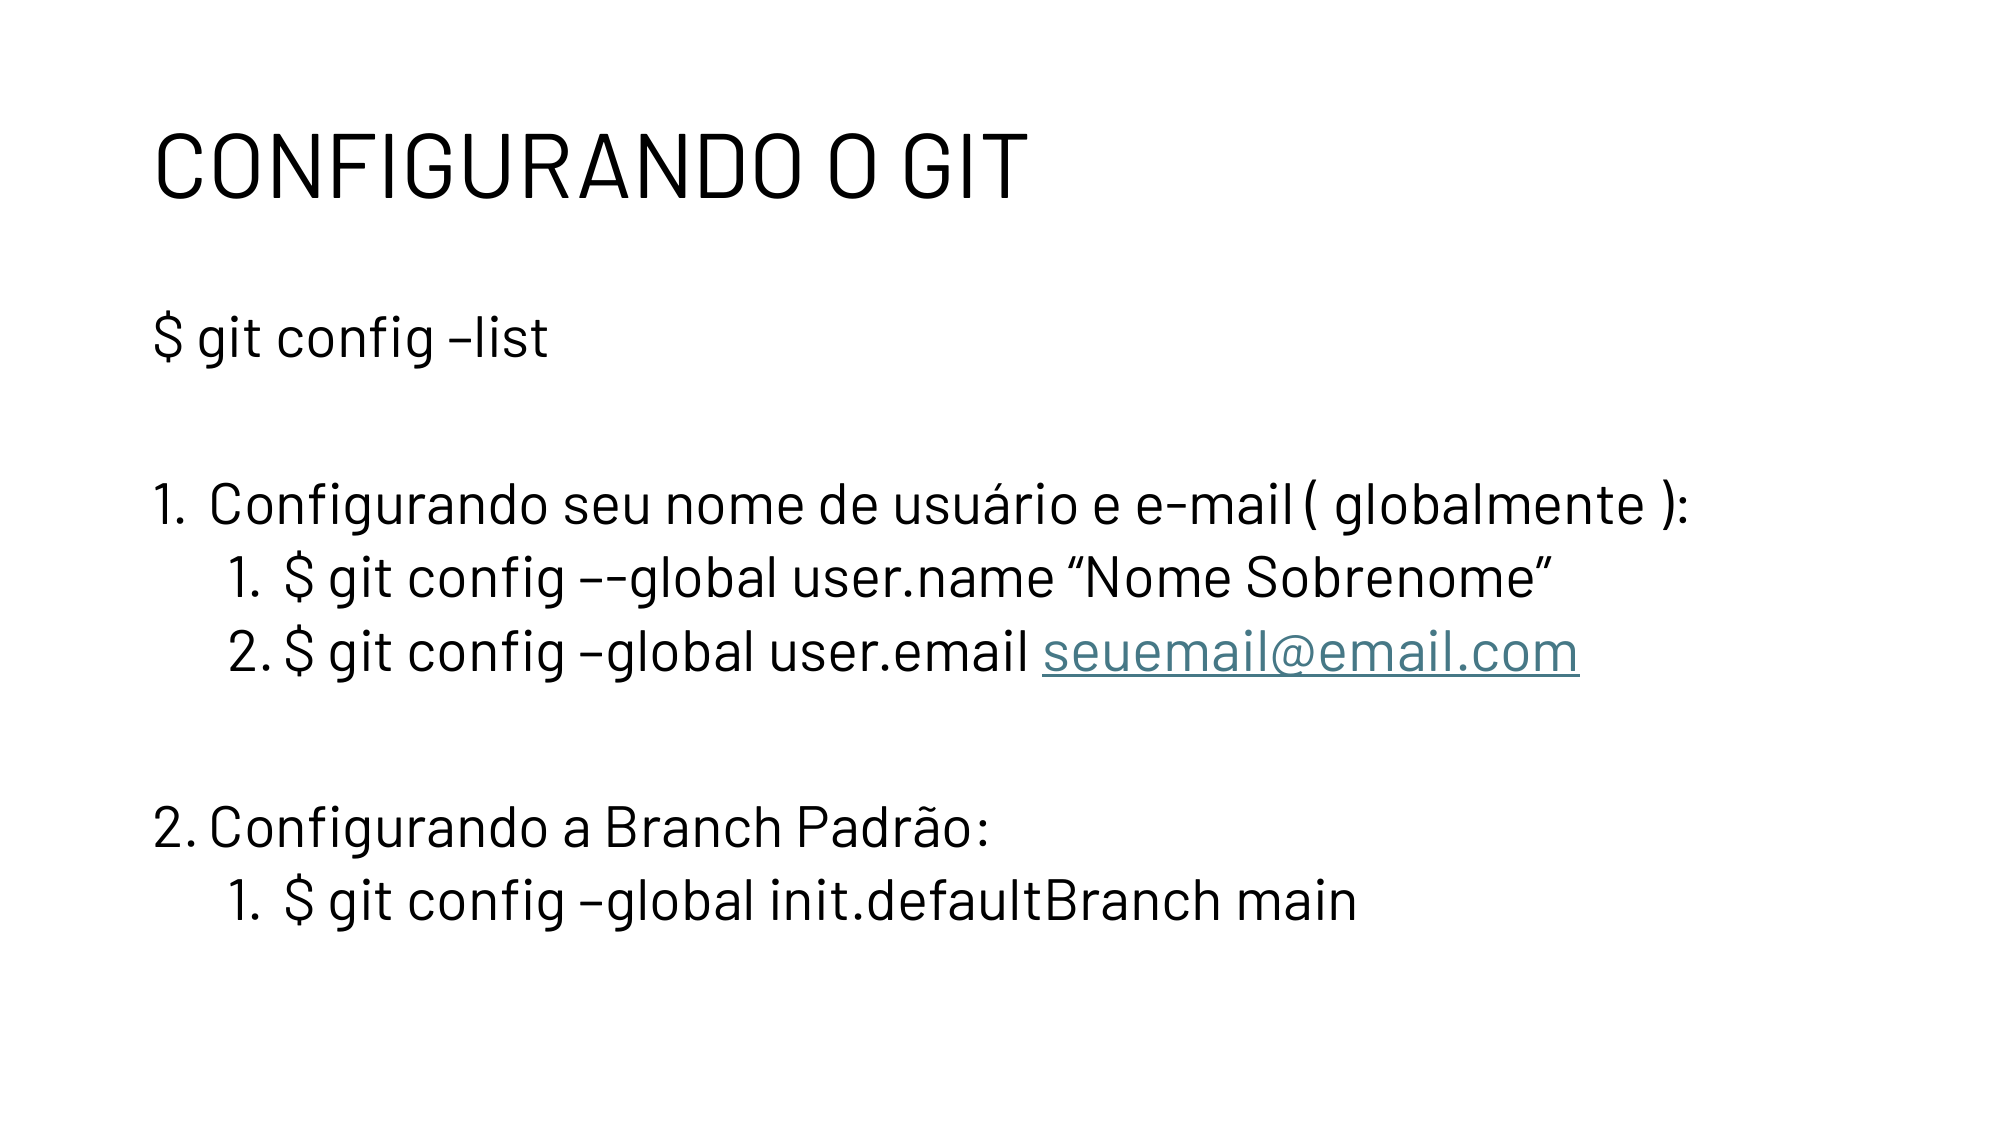

# CONFIGURANDO O GIT
$ git config –list

Configurando seu nome de usuário e e-mail ( globalmente ):
$ git config –-global user.name “Nome Sobrenome”
$ git config –global user.email seuemail@email.com

Configurando a Branch Padrão:
$ git config –global init.defaultBranch main